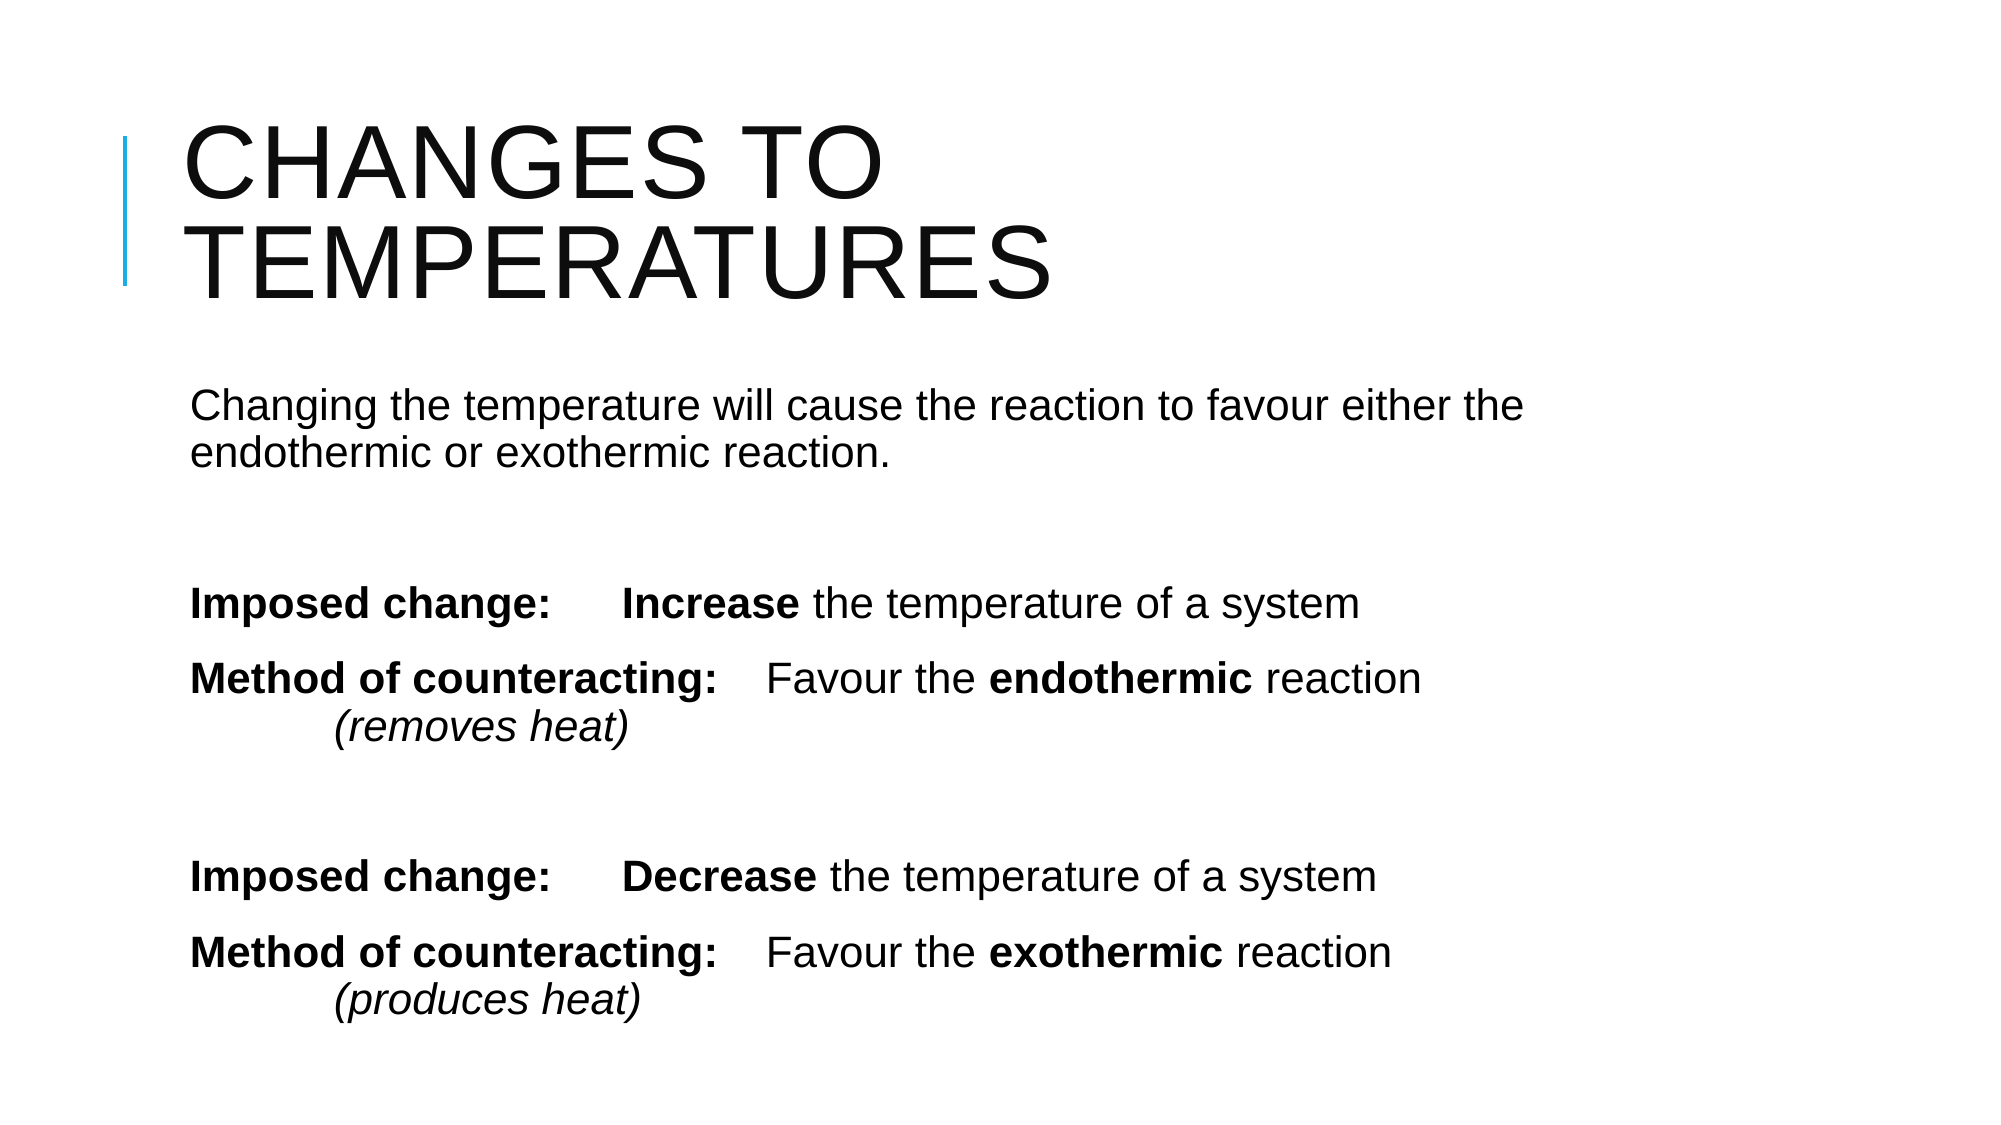

# Changes to temperatures
Changing the temperature will cause the reaction to favour either the endothermic or exothermic reaction.

Imposed change: 		Increase the temperature of a system
Method of counteracting: 	Favour the endothermic reaction
				(removes heat)

Imposed change: 		Decrease the temperature of a system
Method of counteracting: 	Favour the exothermic reaction
				(produces heat)